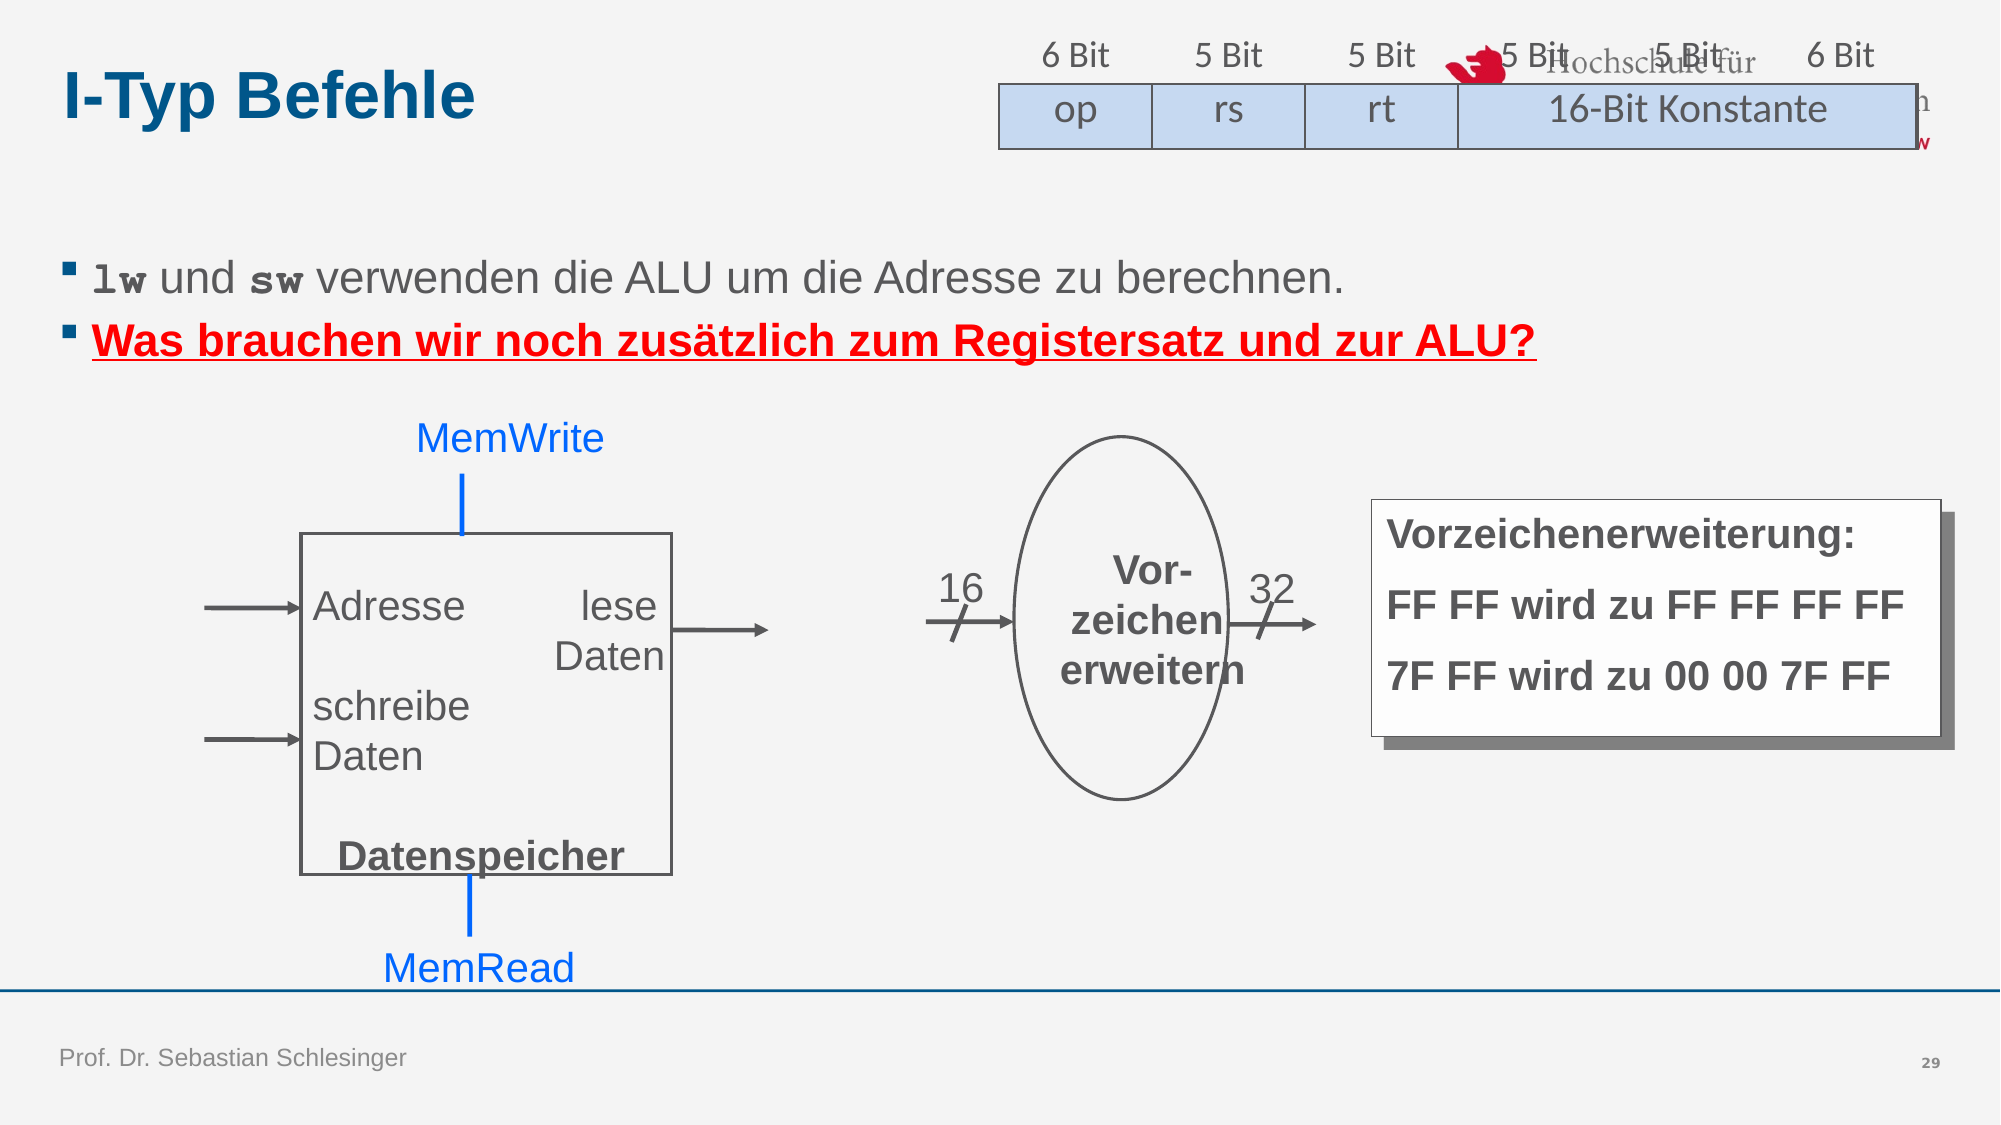

|  | 6 Bit | 5 Bit | 5 Bit | 5 Bit | 5 Bit | 6 Bit |
| --- | --- | --- | --- | --- | --- | --- |
|  | op | rs | rt | 16-Bit Konstante |  |  |
# I-Typ Befehle
lw und sw verwenden die ALU um die Adresse zu berechnen.
Was brauchen wir noch zusätzlich zum Registersatz und zur ALU?
MemWrite

 Adresse          lese
                      Daten
 schreibe
 Daten

Datenspeicher

MemRead
Vor-
zeichen
erweitern
16
32

Vorzeichenerweiterung:
FF FF wird zu FF FF FF FF
7F FF wird zu 00 00 7F FF

Prof. Dr. Sebastian Schlesinger
29